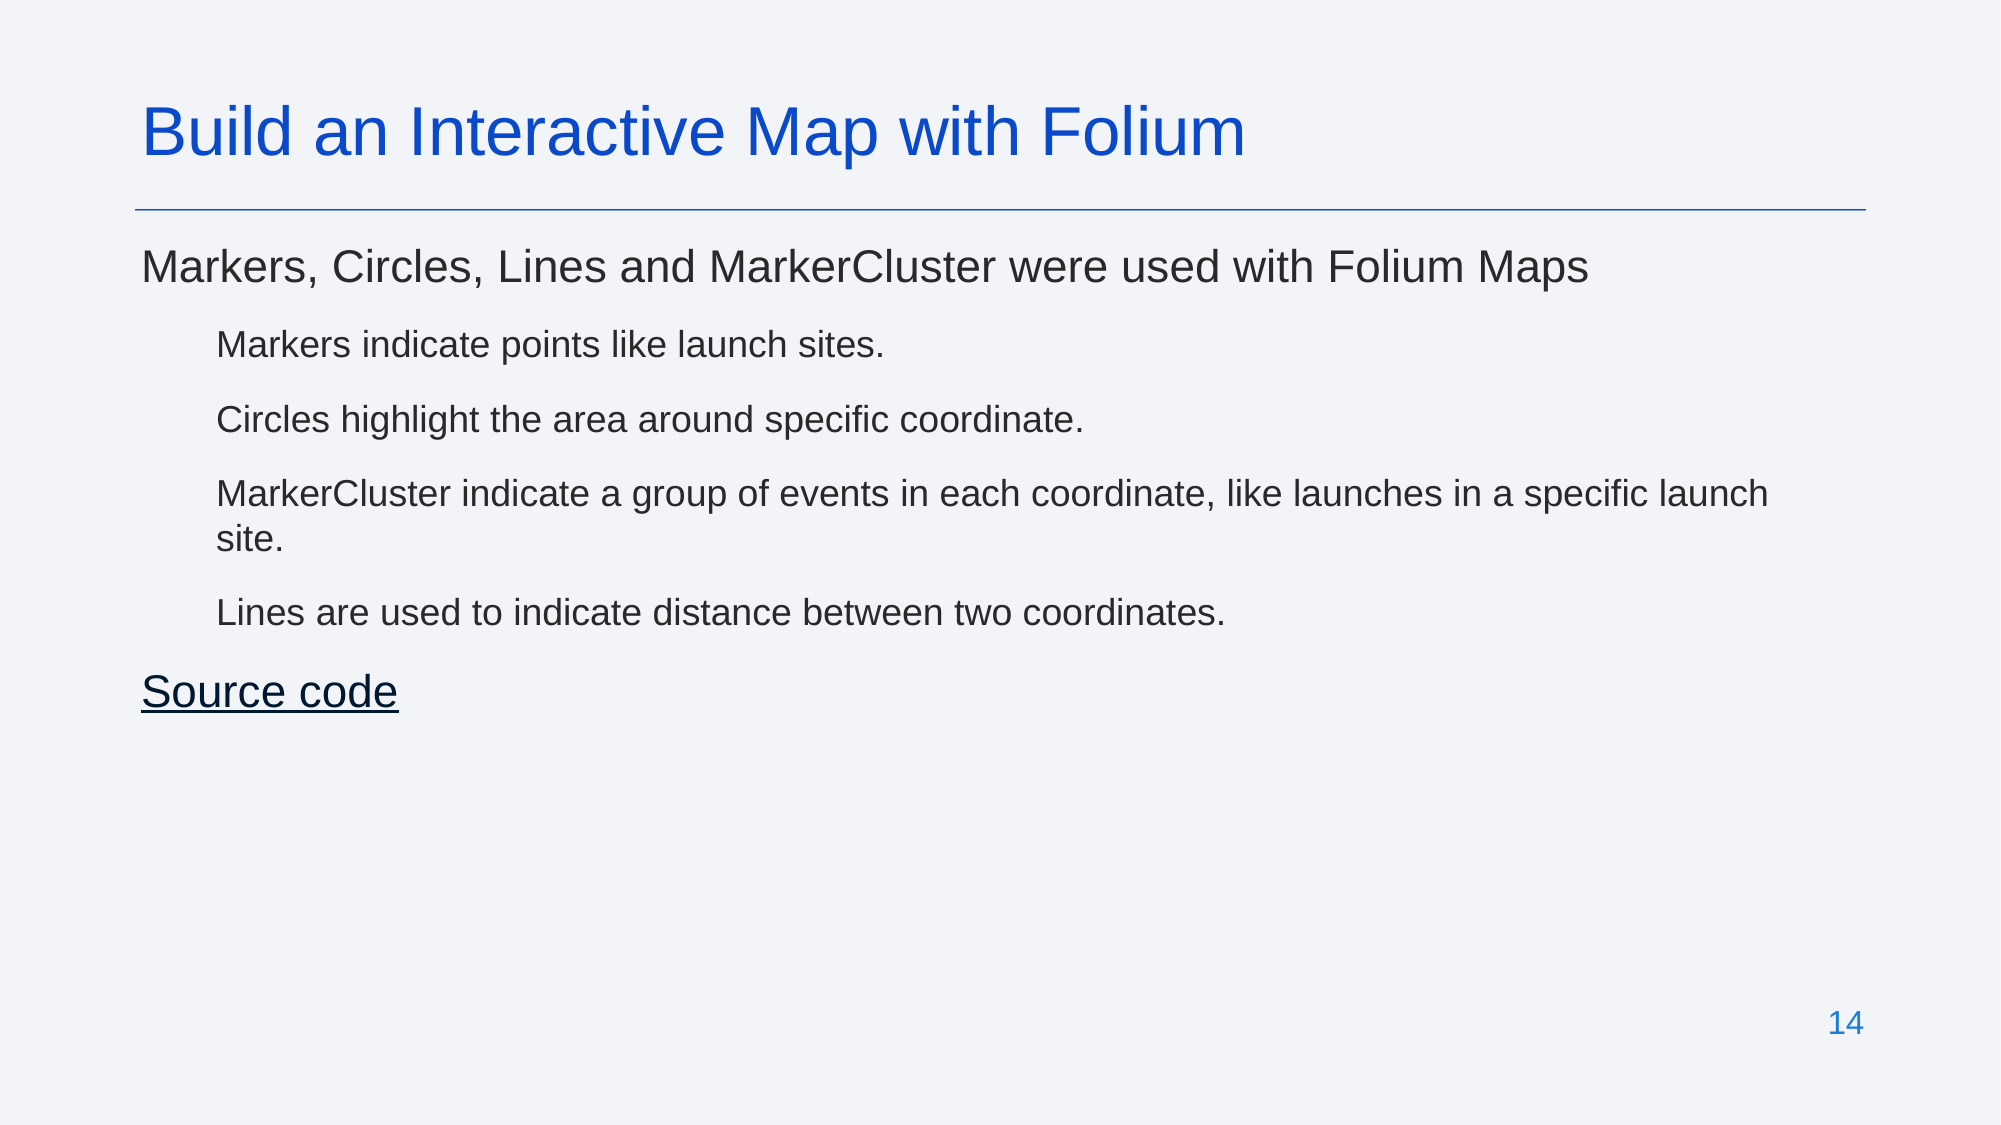

Build an Interactive Map with Folium
Markers, Circles, Lines and MarkerCluster were used with Folium Maps
Markers indicate points like launch sites.
Circles highlight the area around specific coordinate.
MarkerCluster indicate a group of events in each coordinate, like launches in a specific launch site.
Lines are used to indicate distance between two coordinates.
Source code

14